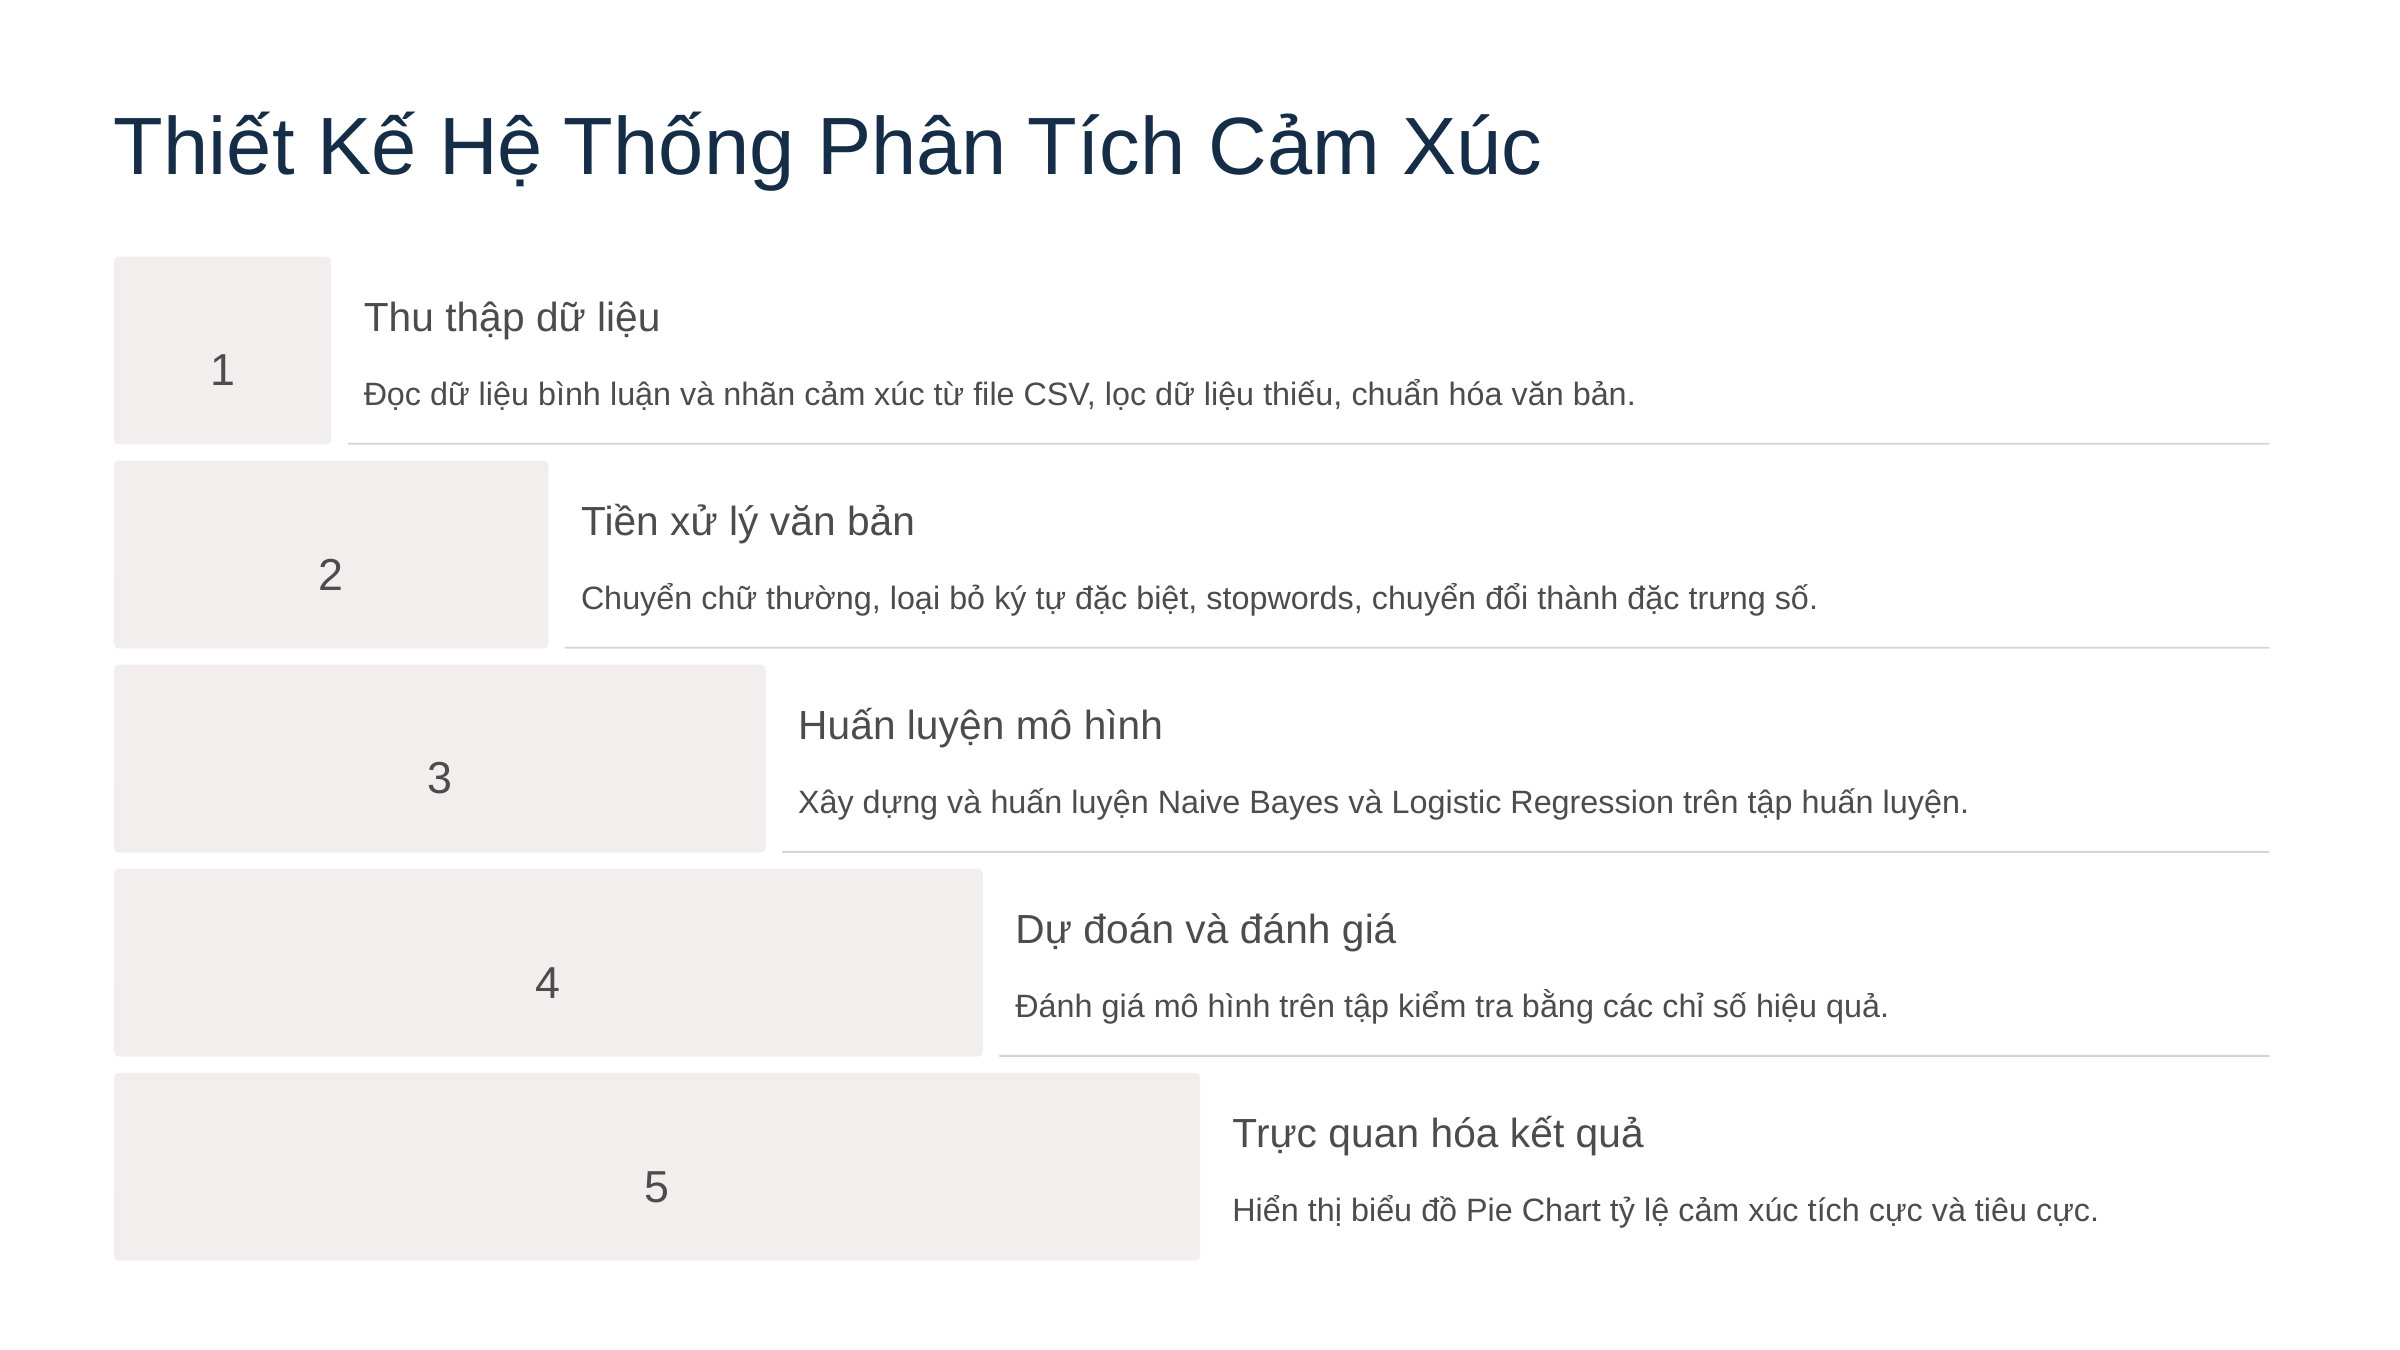

Thiết Kế Hệ Thống Phân Tích Cảm Xúc

Thu thập dữ liệu
1
Đọc dữ liệu bình luận và nhãn cảm xúc từ file CSV, lọc dữ liệu thiếu, chuẩn hóa văn bản.

Tiền xử lý văn bản
2
Chuyển chữ thường, loại bỏ ký tự đặc biệt, stopwords, chuyển đổi thành đặc trưng số.

Huấn luyện mô hình
3
Xây dựng và huấn luyện Naive Bayes và Logistic Regression trên tập huấn luyện.

Dự đoán và đánh giá
4
Đánh giá mô hình trên tập kiểm tra bằng các chỉ số hiệu quả.

Trực quan hóa kết quả
5
Hiển thị biểu đồ Pie Chart tỷ lệ cảm xúc tích cực và tiêu cực.